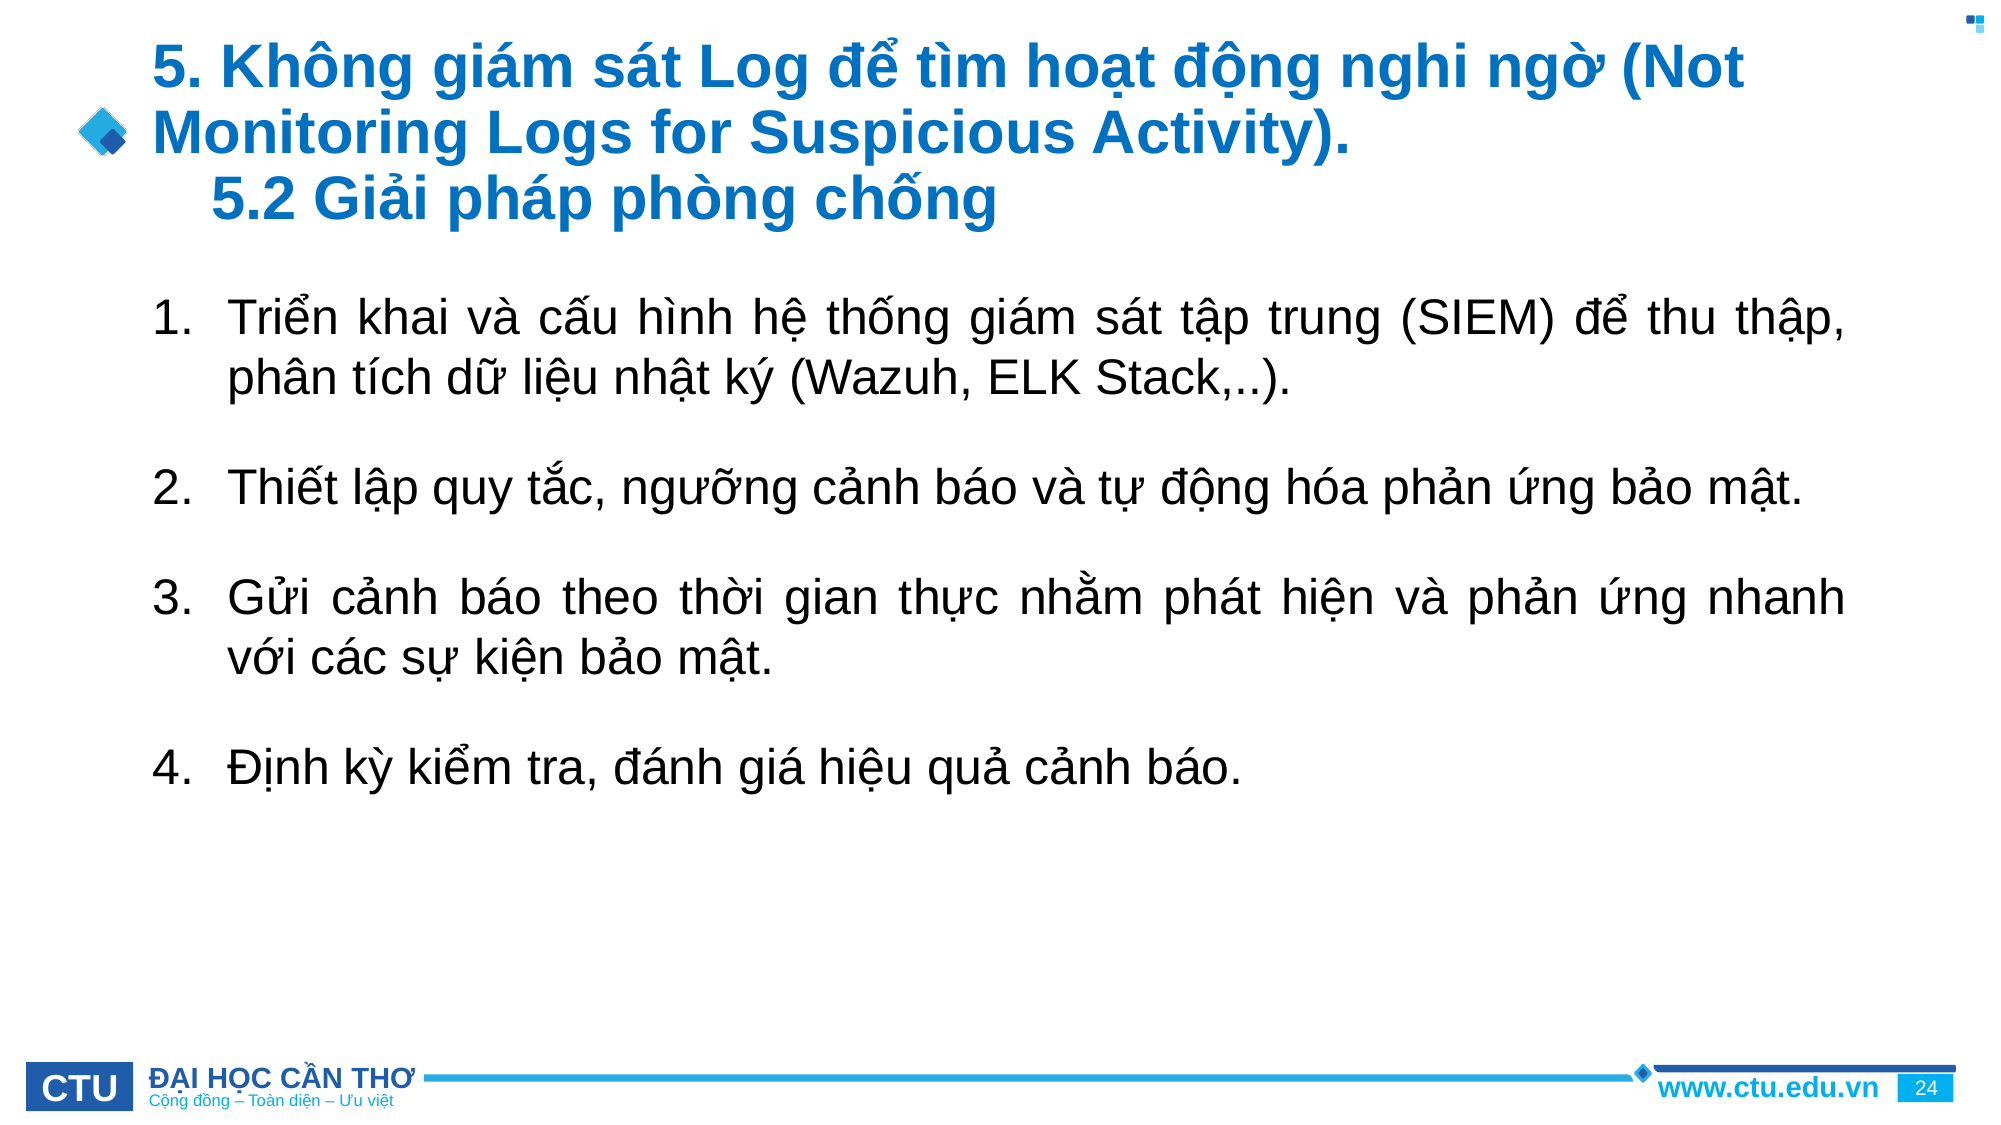

# 5. Không giám sát Log để tìm hoạt động nghi ngờ (Not Monitoring Logs for Suspicious Activity). 5.2 Giải pháp phòng chống
Triển khai và cấu hình hệ thống giám sát tập trung (SIEM) để thu thập, phân tích dữ liệu nhật ký (Wazuh, ELK Stack,..).
Thiết lập quy tắc, ngưỡng cảnh báo và tự động hóa phản ứng bảo mật.
Gửi cảnh báo theo thời gian thực nhằm phát hiện và phản ứng nhanh với các sự kiện bảo mật.
Định kỳ kiểm tra, đánh giá hiệu quả cảnh báo.